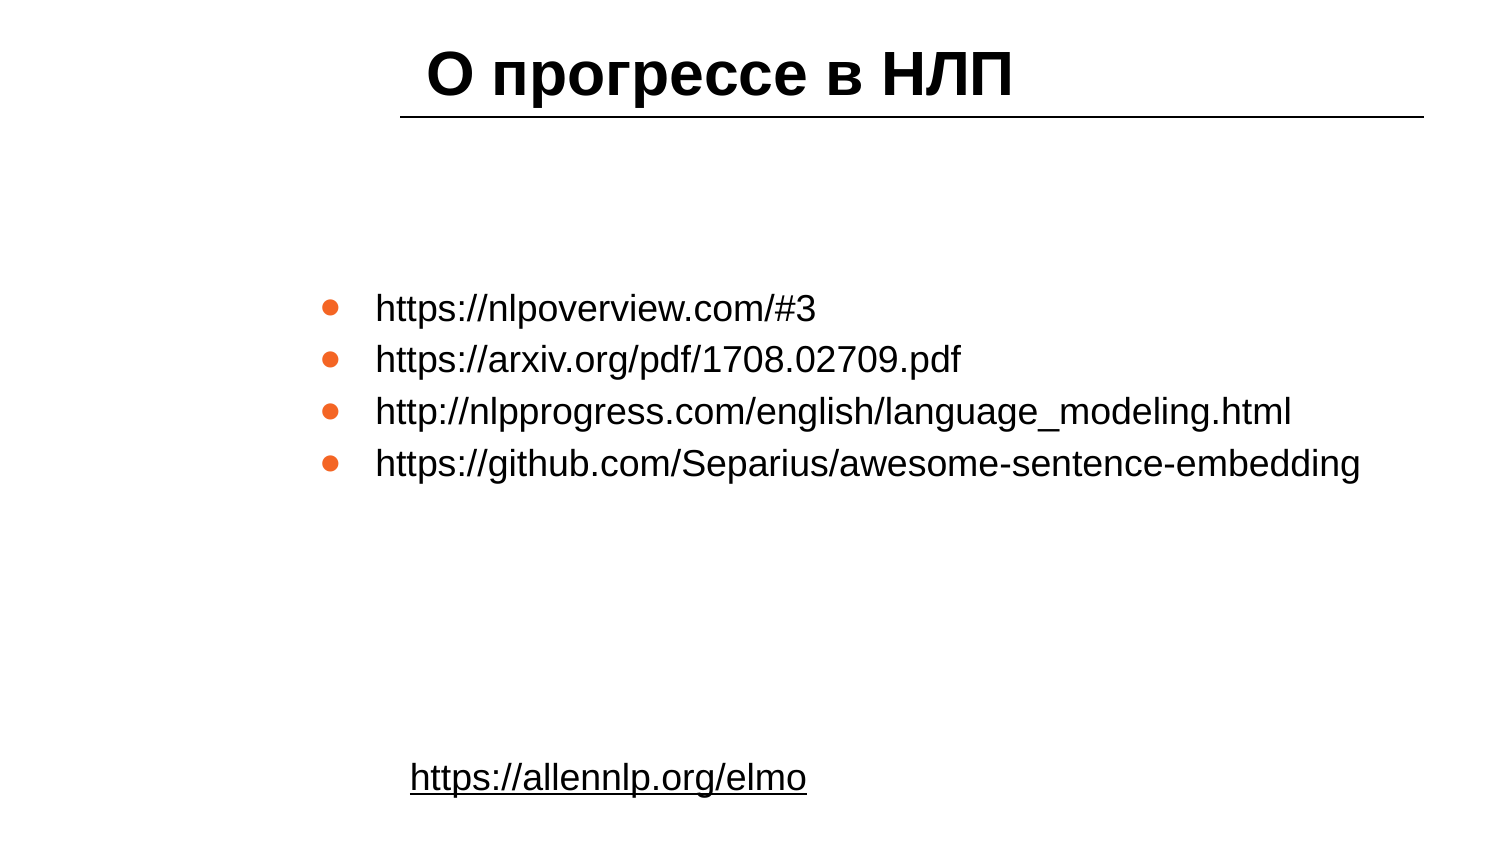

# О прогрессе в НЛП
https://nlpoverview.com/#3
https://arxiv.org/pdf/1708.02709.pdf
http://nlpprogress.com/english/language_modeling.html
https://github.com/Separius/awesome-sentence-embedding
https://allennlp.org/elmo